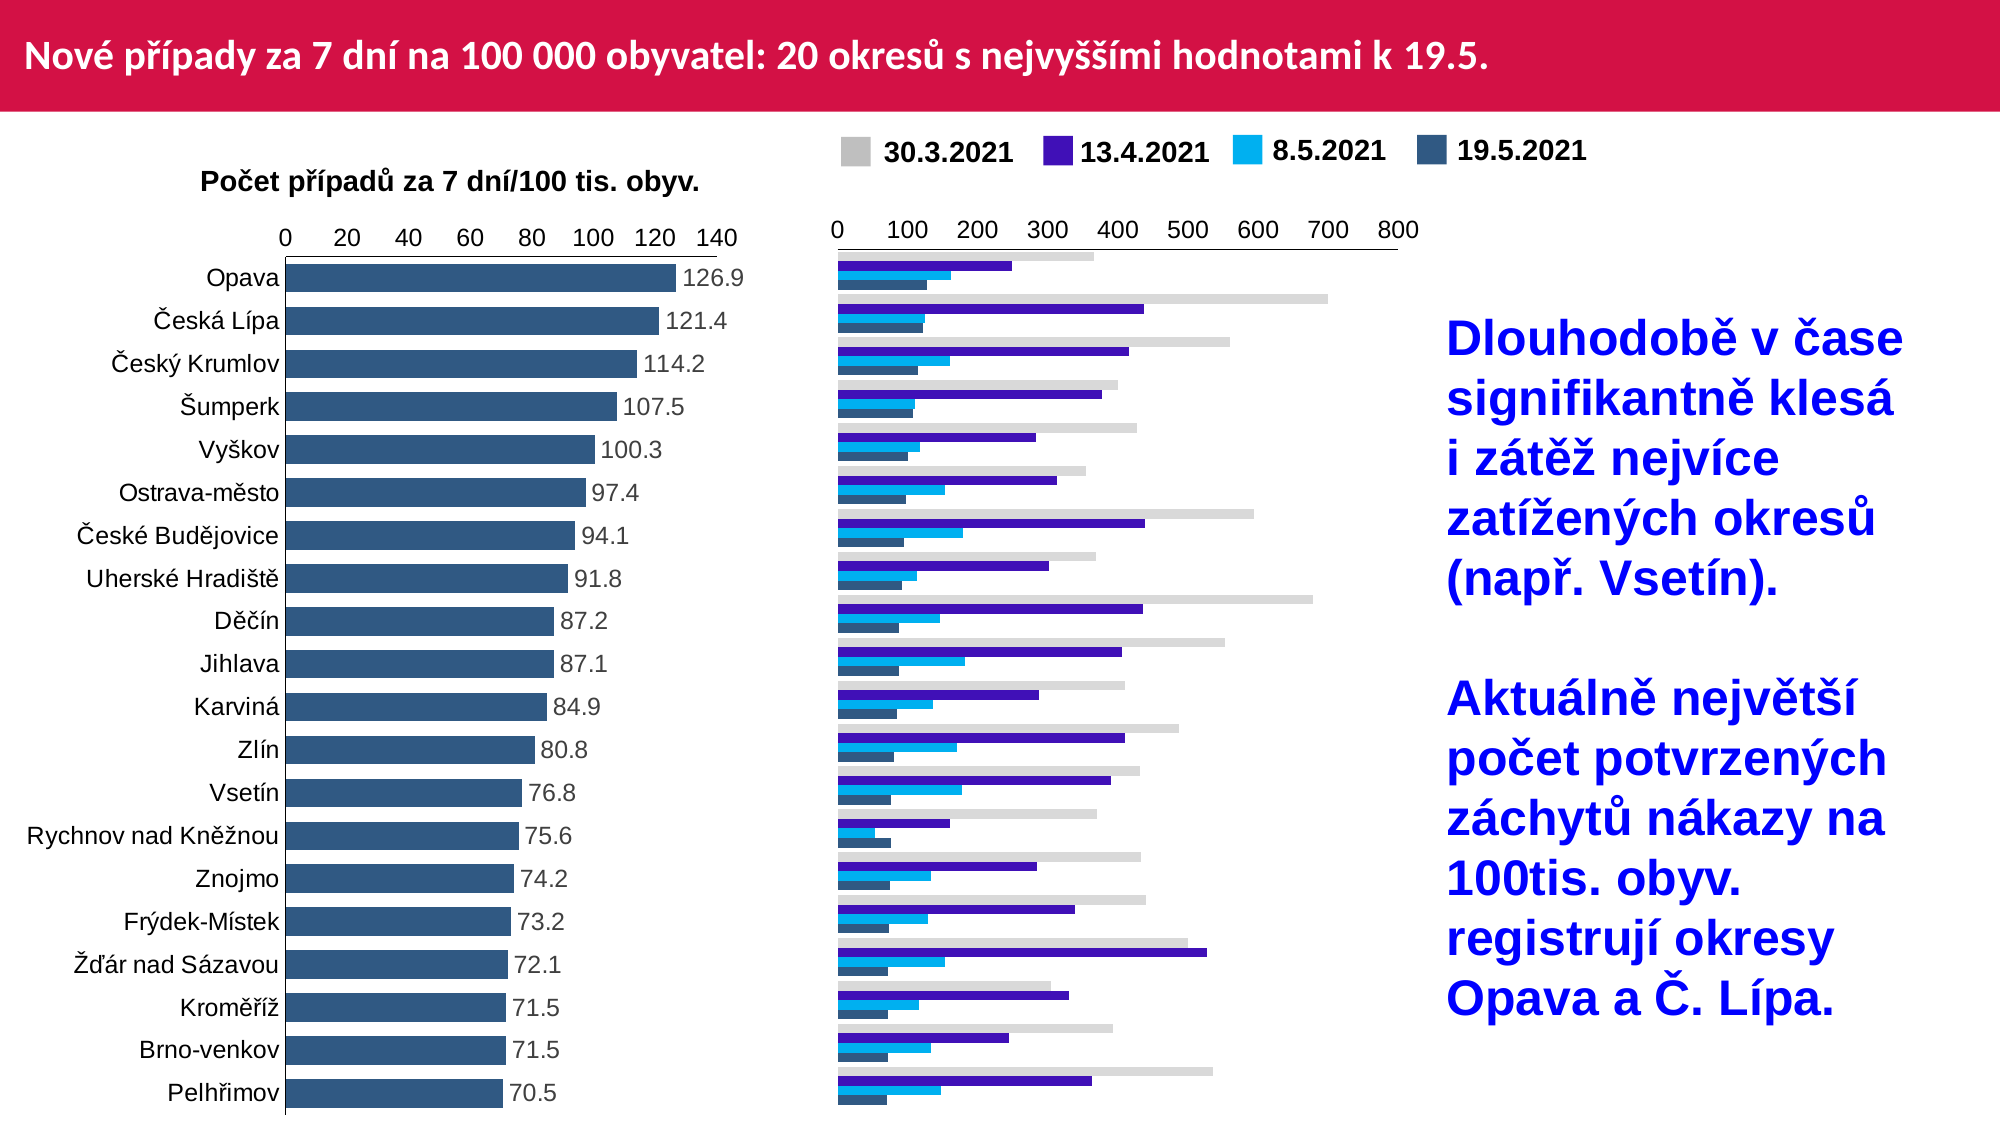

# Nové případy za 7 dní na 100 000 obyvatel: 20 okresů s nejvyššími hodnotami k 19.5.
8.5.2021
19.5.2021
13.4.2021
30.3.2021

Počet případů za 7 dní/100 tis. obyv.

### Chart

| Category | 30.3. | 13.4. | 8.5. | 19.5. |
|---|---|---|---|---|
| Opava | 365.804399893046 | 248.610455292785 | 161.568350808126 | 126.865289543 |
| Česká Lípa | 700.013592496941 | 436.901687411406 | 124.274257752577 | 121.361579836501 |
| Český Krumlov | 559.360730593607 | 415.851272015655 | 159.817351598173 | 114.155251141552 |
| Šumperk | 400.110030258321 | 376.770278493252 | 110.863820884076 | 107.529570631923 |
| Vyškov | 427.023238259556 | 283.603817328948 | 117.539224672453 | 100.28576050035 |
| Ostrava-město | 354.214331184096 | 312.616206881338 | 153.471867692753 | 97.377427345094 |
| České Budějovice | 594.602292957345 | 438.449252805159 | 179.550564083783 | 94.098737550991 |
| Uherské Hradiště | 367.859916684318 | 302.195862458518 | 113.676480971545 | 91.788462896279 |
| Děčín | 678.090136941509 | 435.192177440073 | 145.583071880668 | 87.194139308207 |
| Jihlava | 552.50563063063 | 405.581362612612 | 181.235923423423 | 87.098817567567 |
| Karviná | 409.425856437336 | 287.504273433863 | 136.337986399153 | 84.850831414578 |
| Zlín | 487.049388059468 | 410.393863386296 | 169.997966281998 | 80.827253907085 |
| Vsetín | 432.006540001127 | 389.722049952077 | 176.890116705192 | 76.816823589107 |
| Rychnov nad Kněžnou | 369.329282896146 | 160.084706238261 | 52.94139891344 | 75.630569876344 |
| Znojmo | 432.991130665549 | 284.586912493889 | 132.690830365248 | 74.20210908583 |
| Frýdek-Místek | 440.380824560667 | 338.324316011687 | 129.551184368111 | 73.163798366163 |
| Žďár nad Sázavou | 499.402243494628 | 526.534453667511 | 153.466563790369 | 72.06993327172 |
| Kroměříž | 304.313815274836 | 330.07078396581 | 115.429378207696 | 71.547135252704 |
| Brno-venkov | 392.595013292587 | 244.654260252073 | 132.925870642371 | 71.541498485263 |
| Pelhřimov | 535.28451686077 | 362.389001078868 | 147.998561509308 | 70.541370439016 |

### Chart

| Category | 19.5. |
|---|---|
| Opava | 126.865289543 |
| Česká Lípa | 121.361579836501 |
| Český Krumlov | 114.155251141552 |
| Šumperk | 107.529570631923 |
| Vyškov | 100.28576050035 |
| Ostrava-město | 97.377427345094 |
| České Budějovice | 94.098737550991 |
| Uherské Hradiště | 91.788462896279 |
| Děčín | 87.194139308207 |
| Jihlava | 87.098817567567 |
| Karviná | 84.850831414578 |
| Zlín | 80.827253907085 |
| Vsetín | 76.816823589107 |
| Rychnov nad Kněžnou | 75.630569876344 |
| Znojmo | 74.20210908583 |
| Frýdek-Místek | 73.163798366163 |
| Žďár nad Sázavou | 72.06993327172 |
| Kroměříž | 71.547135252704 |
| Brno-venkov | 71.541498485263 |
| Pelhřimov | 70.541370439016 |
Dlouhodobě v čase signifikantně klesá
i zátěž nejvíce zatížených okresů (např. Vsetín).

Aktuálně největší počet potvrzených záchytů nákazy na 100tis. obyv. registrují okresy Opava a Č. Lípa.